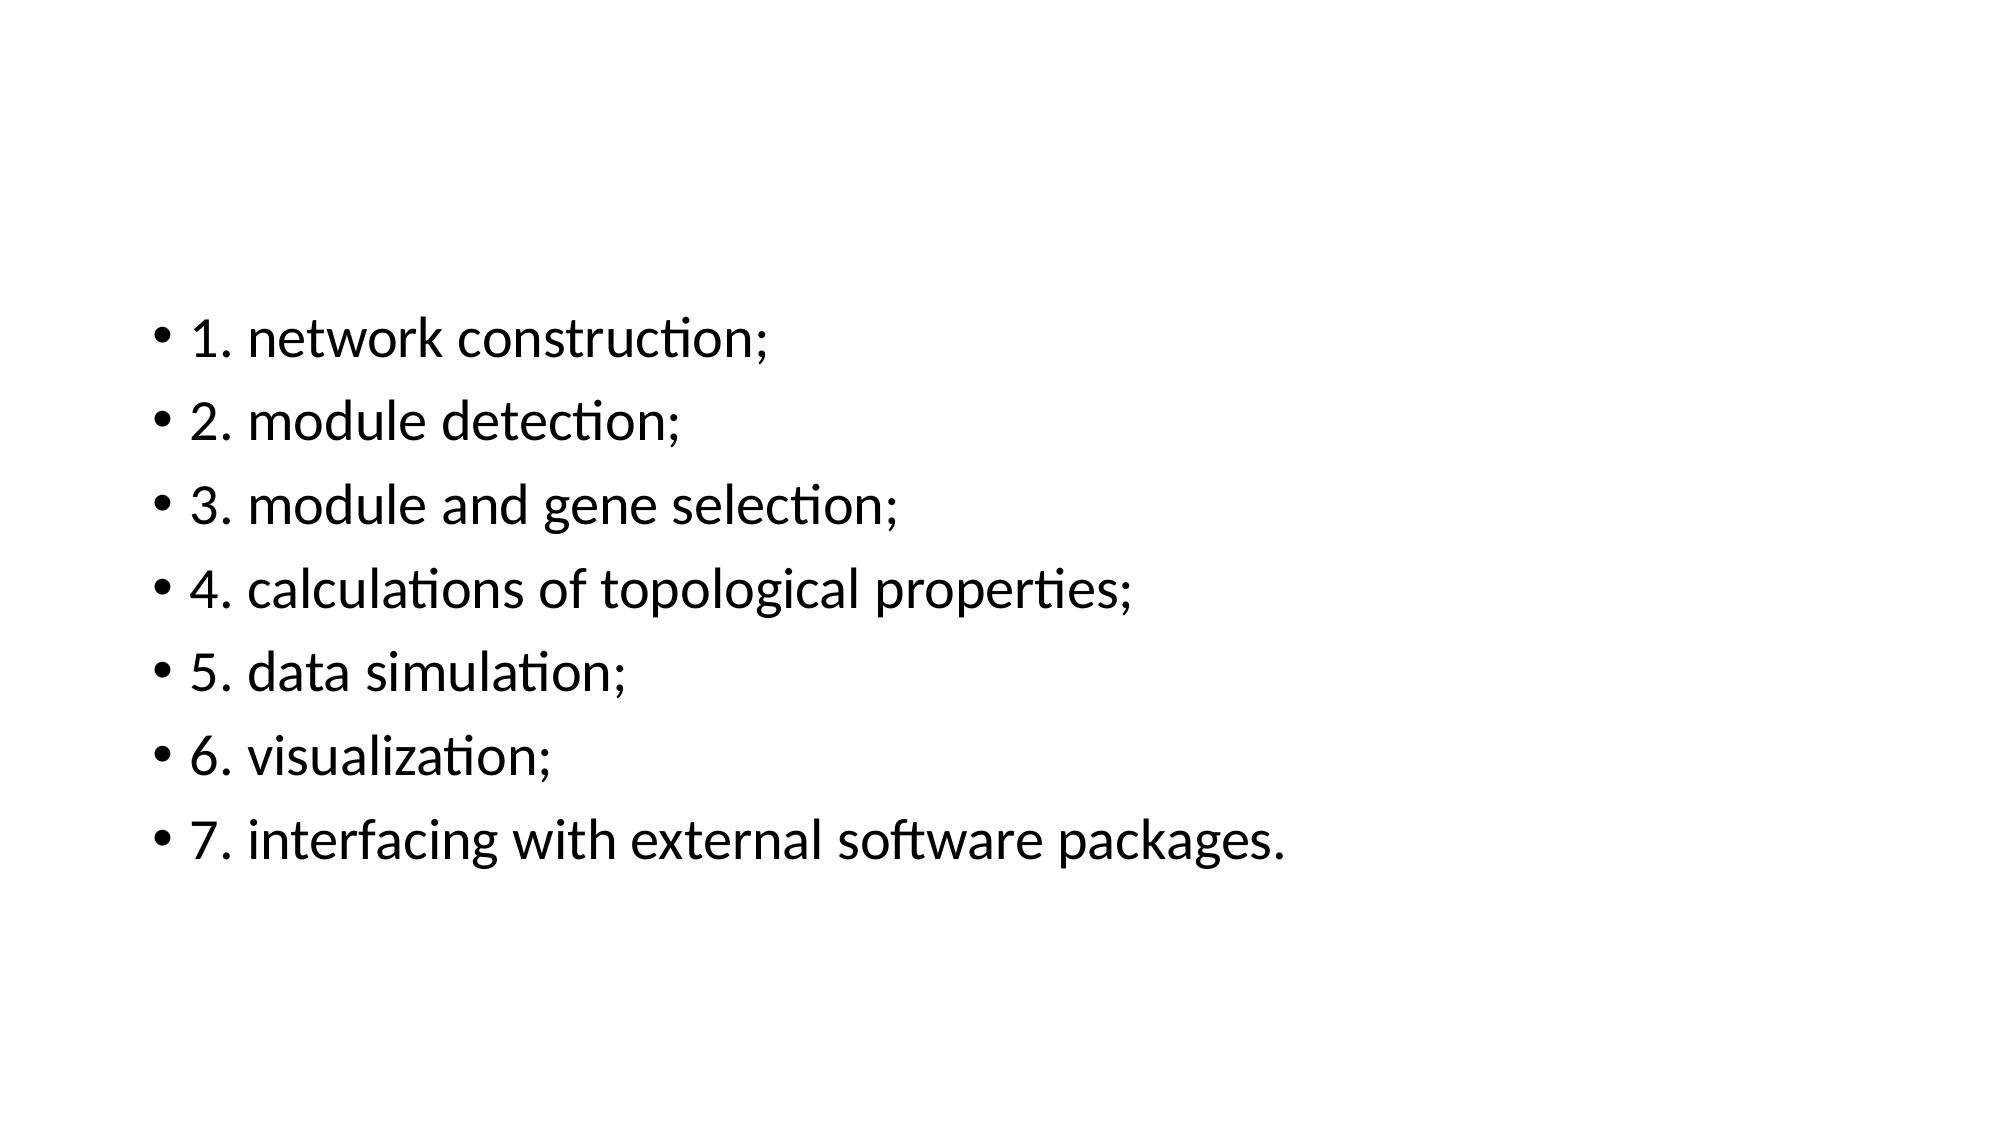

#
1. network construction;
2. module detection;
3. module and gene selection;
4. calculations of topological properties;
5. data simulation;
6. visualization;
7. interfacing with external software packages.